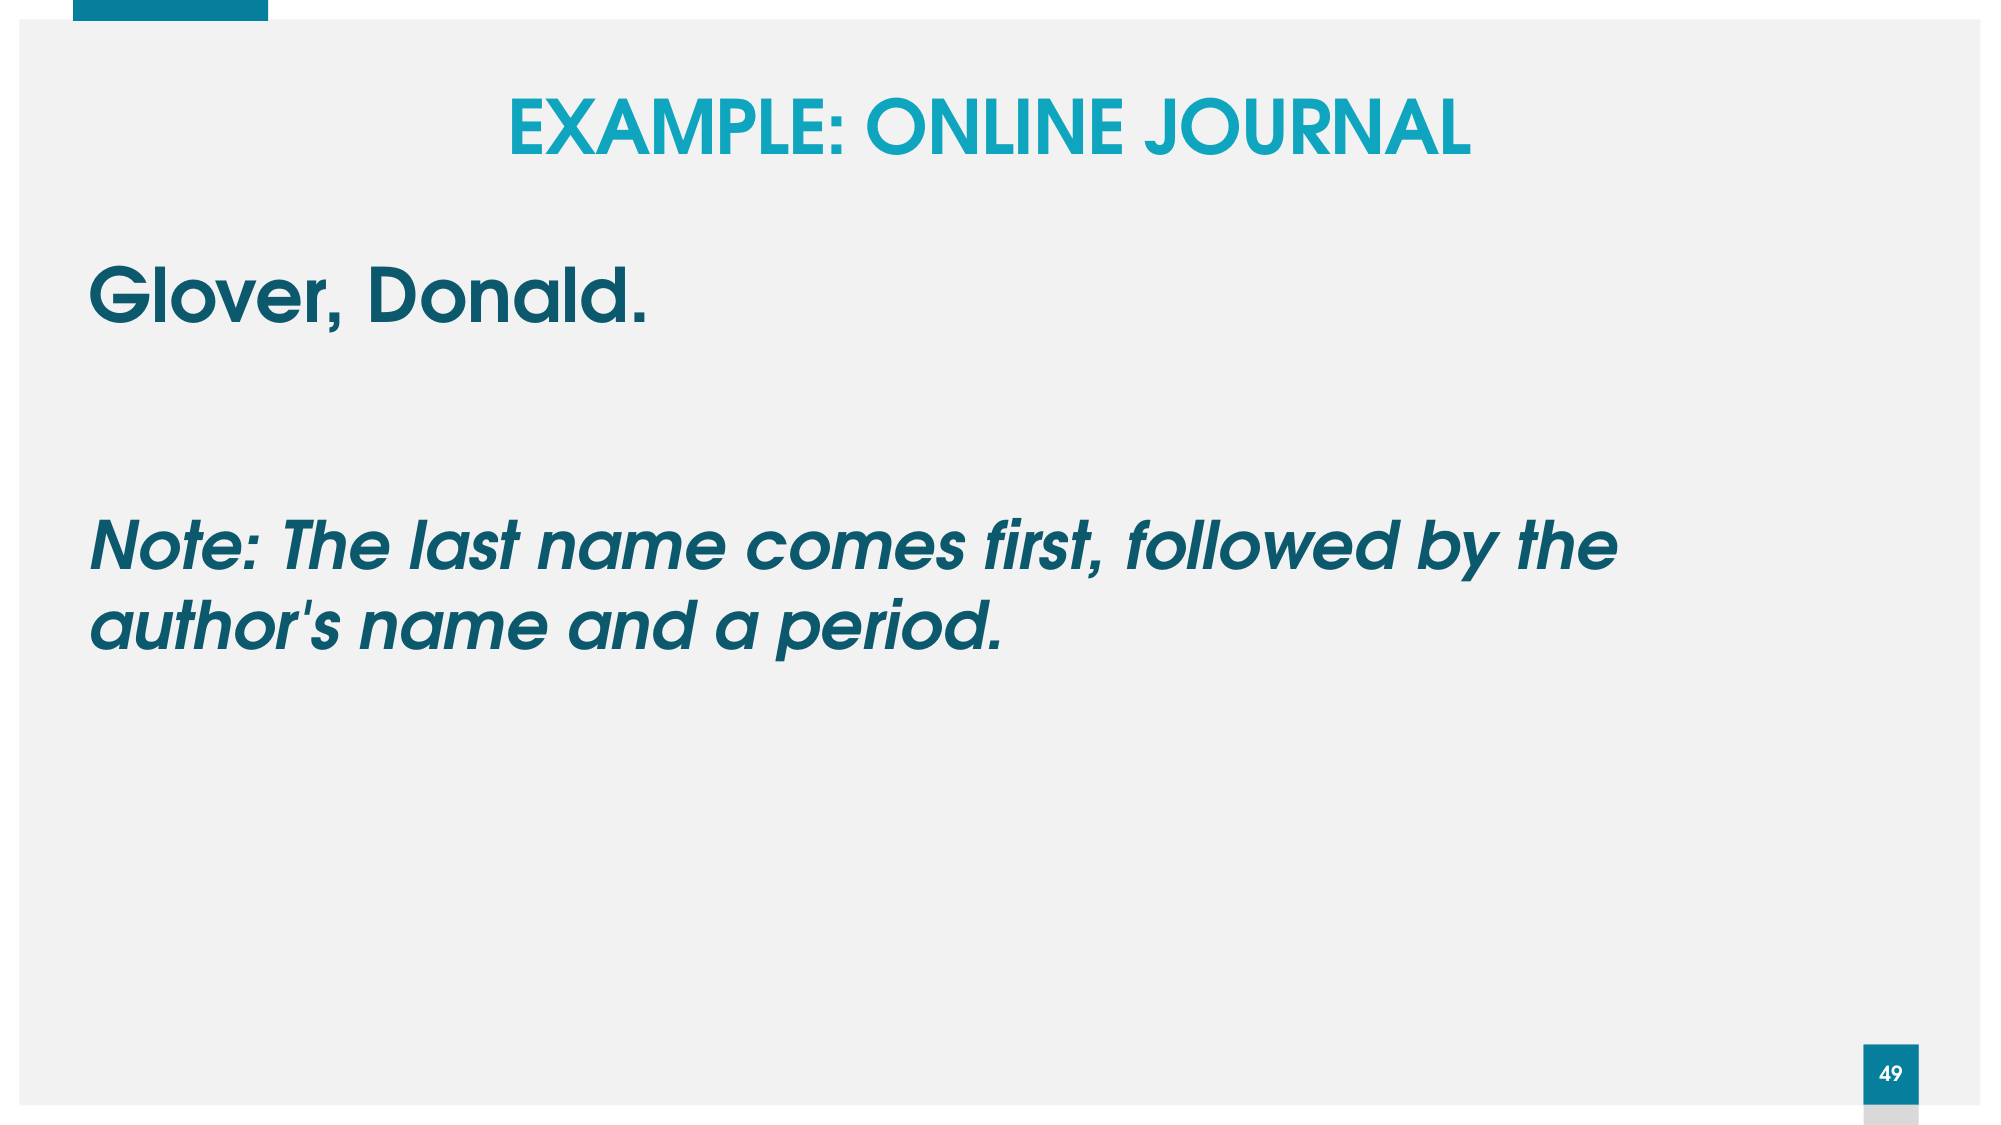

# EXAMPLE: ONLINE JOURNAL
Glover, Donald.

Note: The last name comes first, followed by the author's name and a period.